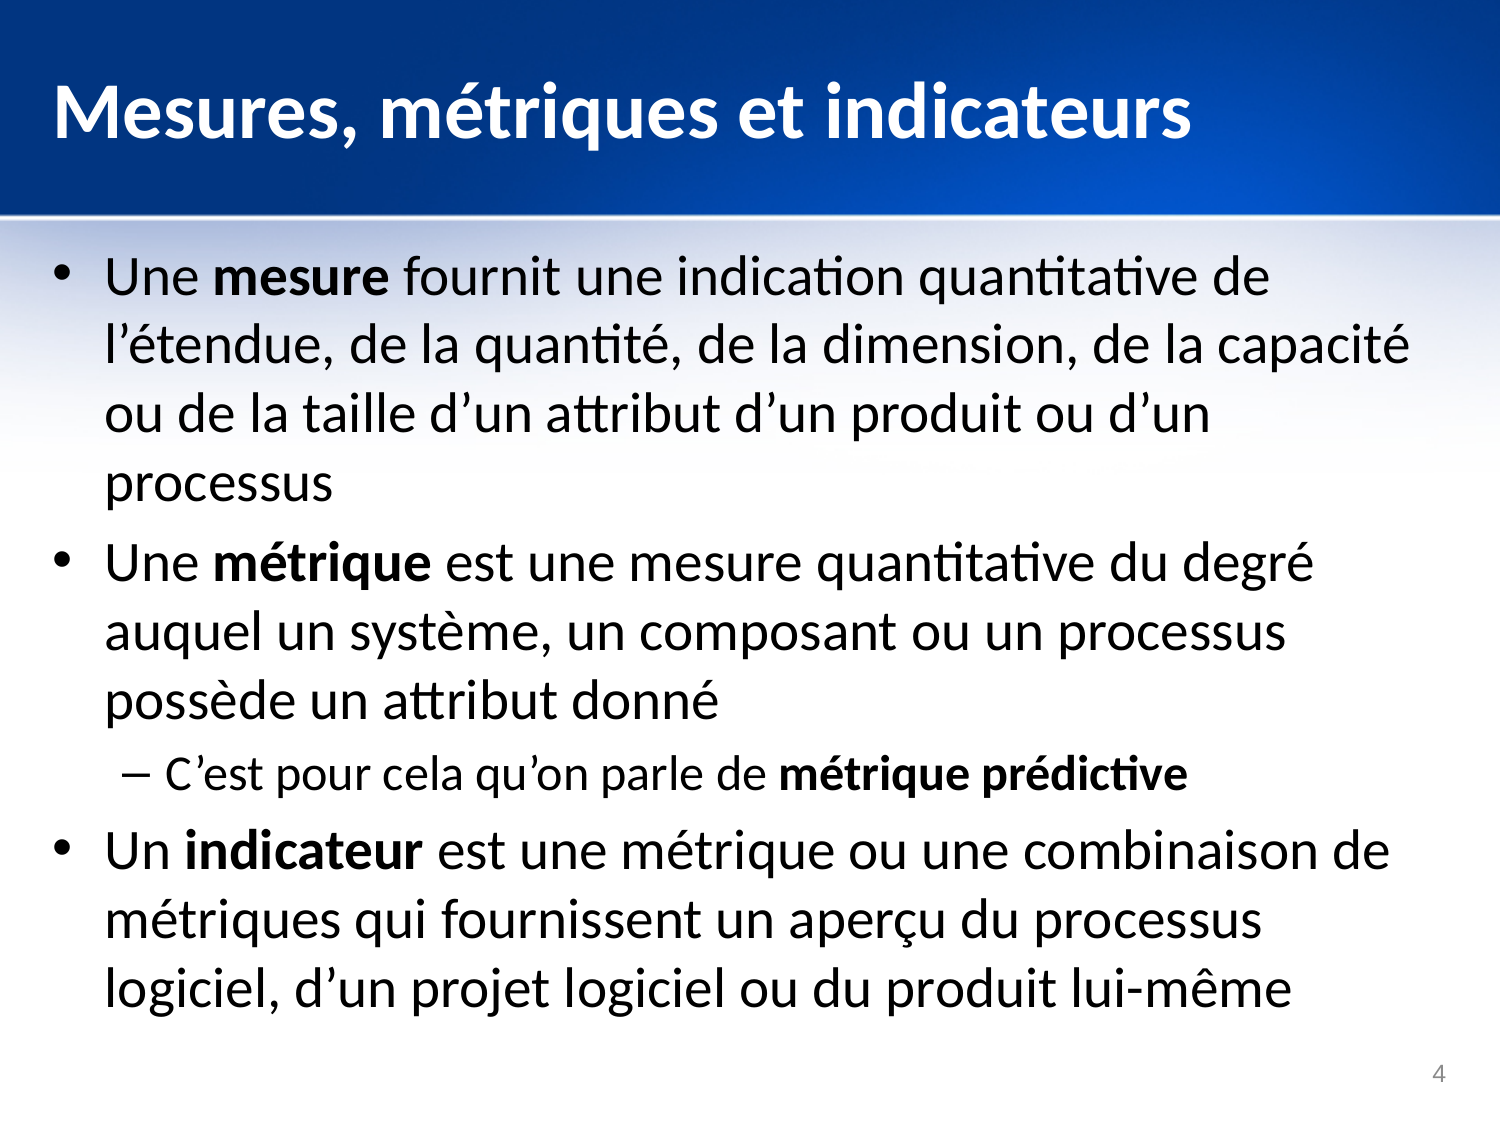

# Mesures, métriques et indicateurs

Une mesure fournit une indication quantitative de l’étendue, de la quantité, de la dimension, de la capacité ou de la taille d’un attribut d’un produit ou d’un processus
Une métrique est une mesure quantitative du degré auquel un système, un composant ou un processus possède un attribut donné
C’est pour cela qu’on parle de métrique prédictive
Un indicateur est une métrique ou une combinaison de métriques qui fournissent un aperçu du processus logiciel, d’un projet logiciel ou du produit lui-même
4